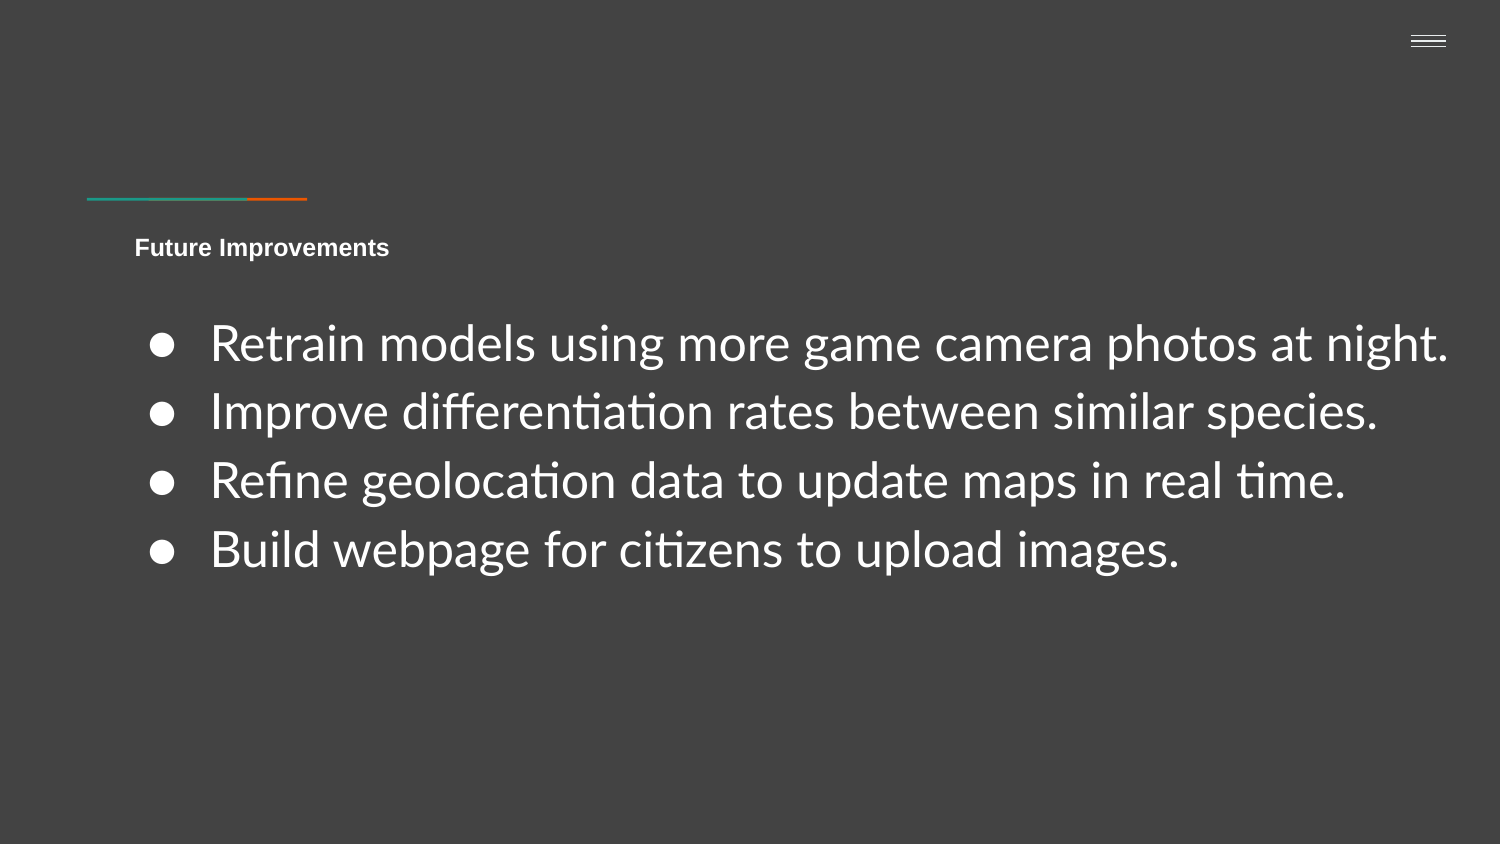

# Future Improvements
Retrain models using more game camera photos at night.
Improve differentiation rates between similar species.
Refine geolocation data to update maps in real time.
Build webpage for citizens to upload images.